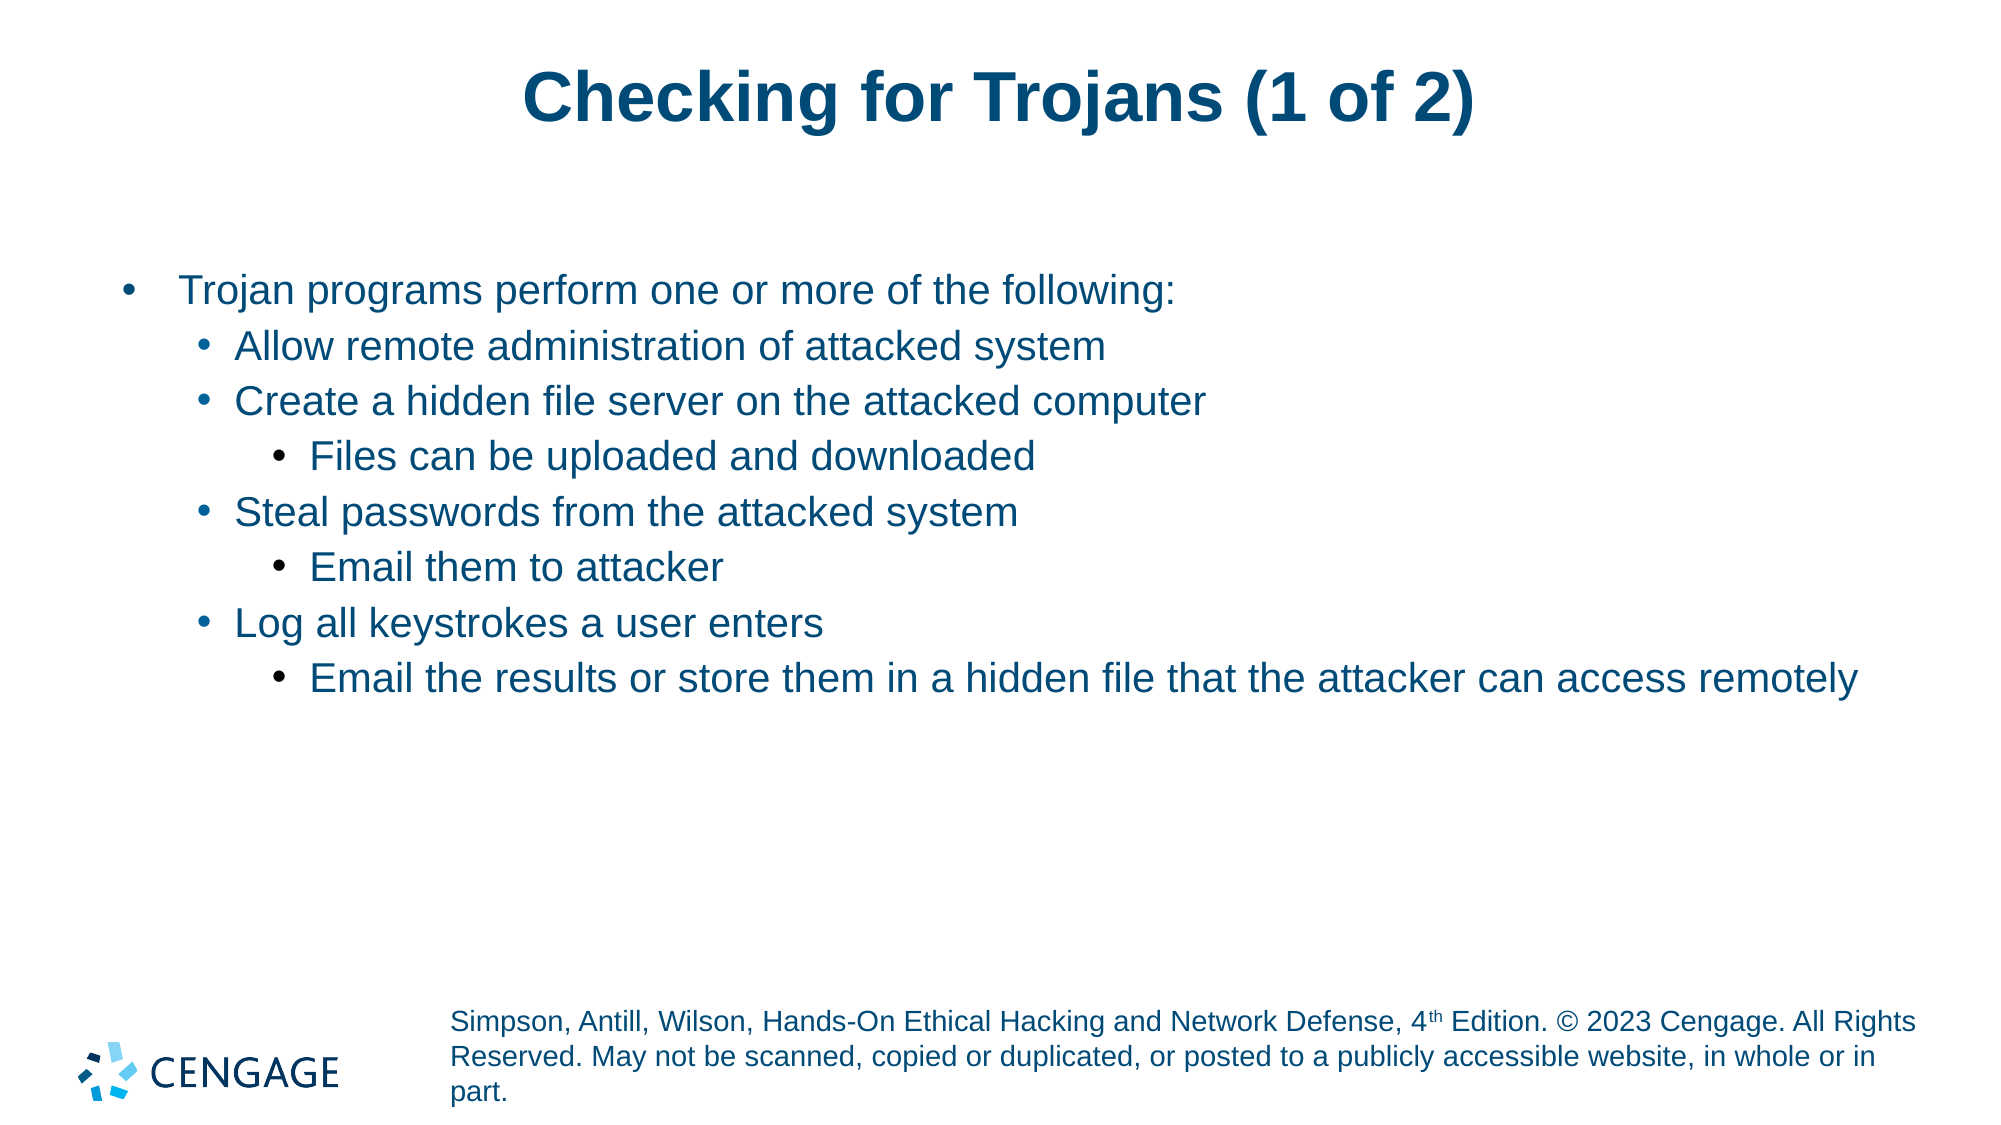

# Checking for Trojans (1 of 2)
Trojan programs perform one or more of the following:
Allow remote administration of attacked system
Create a hidden file server on the attacked computer
Files can be uploaded and downloaded
Steal passwords from the attacked system
Email them to attacker
Log all keystrokes a user enters
Email the results or store them in a hidden file that the attacker can access remotely